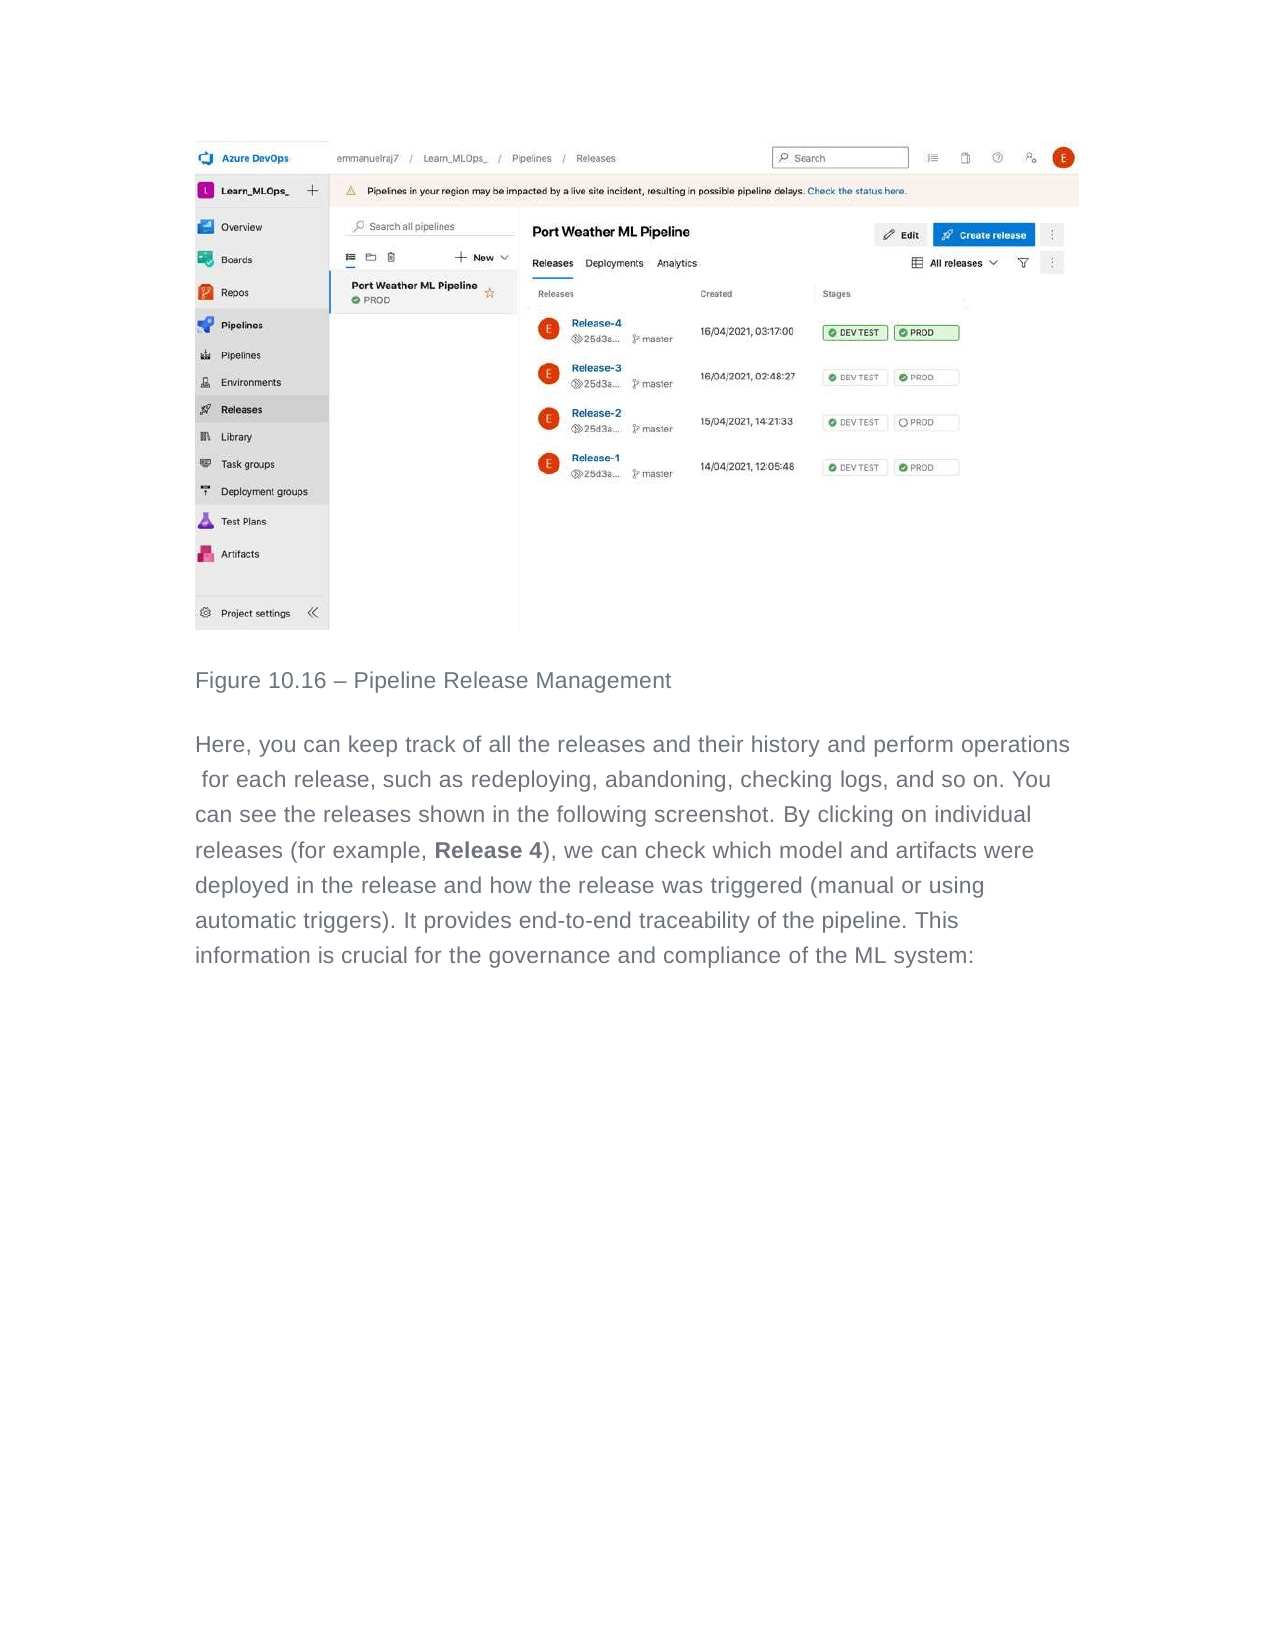

Figure 10.16 – Pipeline Release Management

Here, you can keep track of all the releases and their history and perform operations  for each release, such as redeploying, abandoning, checking logs, and so on. You  can see the releases shown in the following screenshot. By clicking on individual  releases (for example, Release 4), we can check which model and artifacts were  deployed in the release and how the release was triggered (manual or using  automatic triggers). It provides end-to-end traceability of the pipeline. This  information is crucial for the governance and compliance of the ML system: